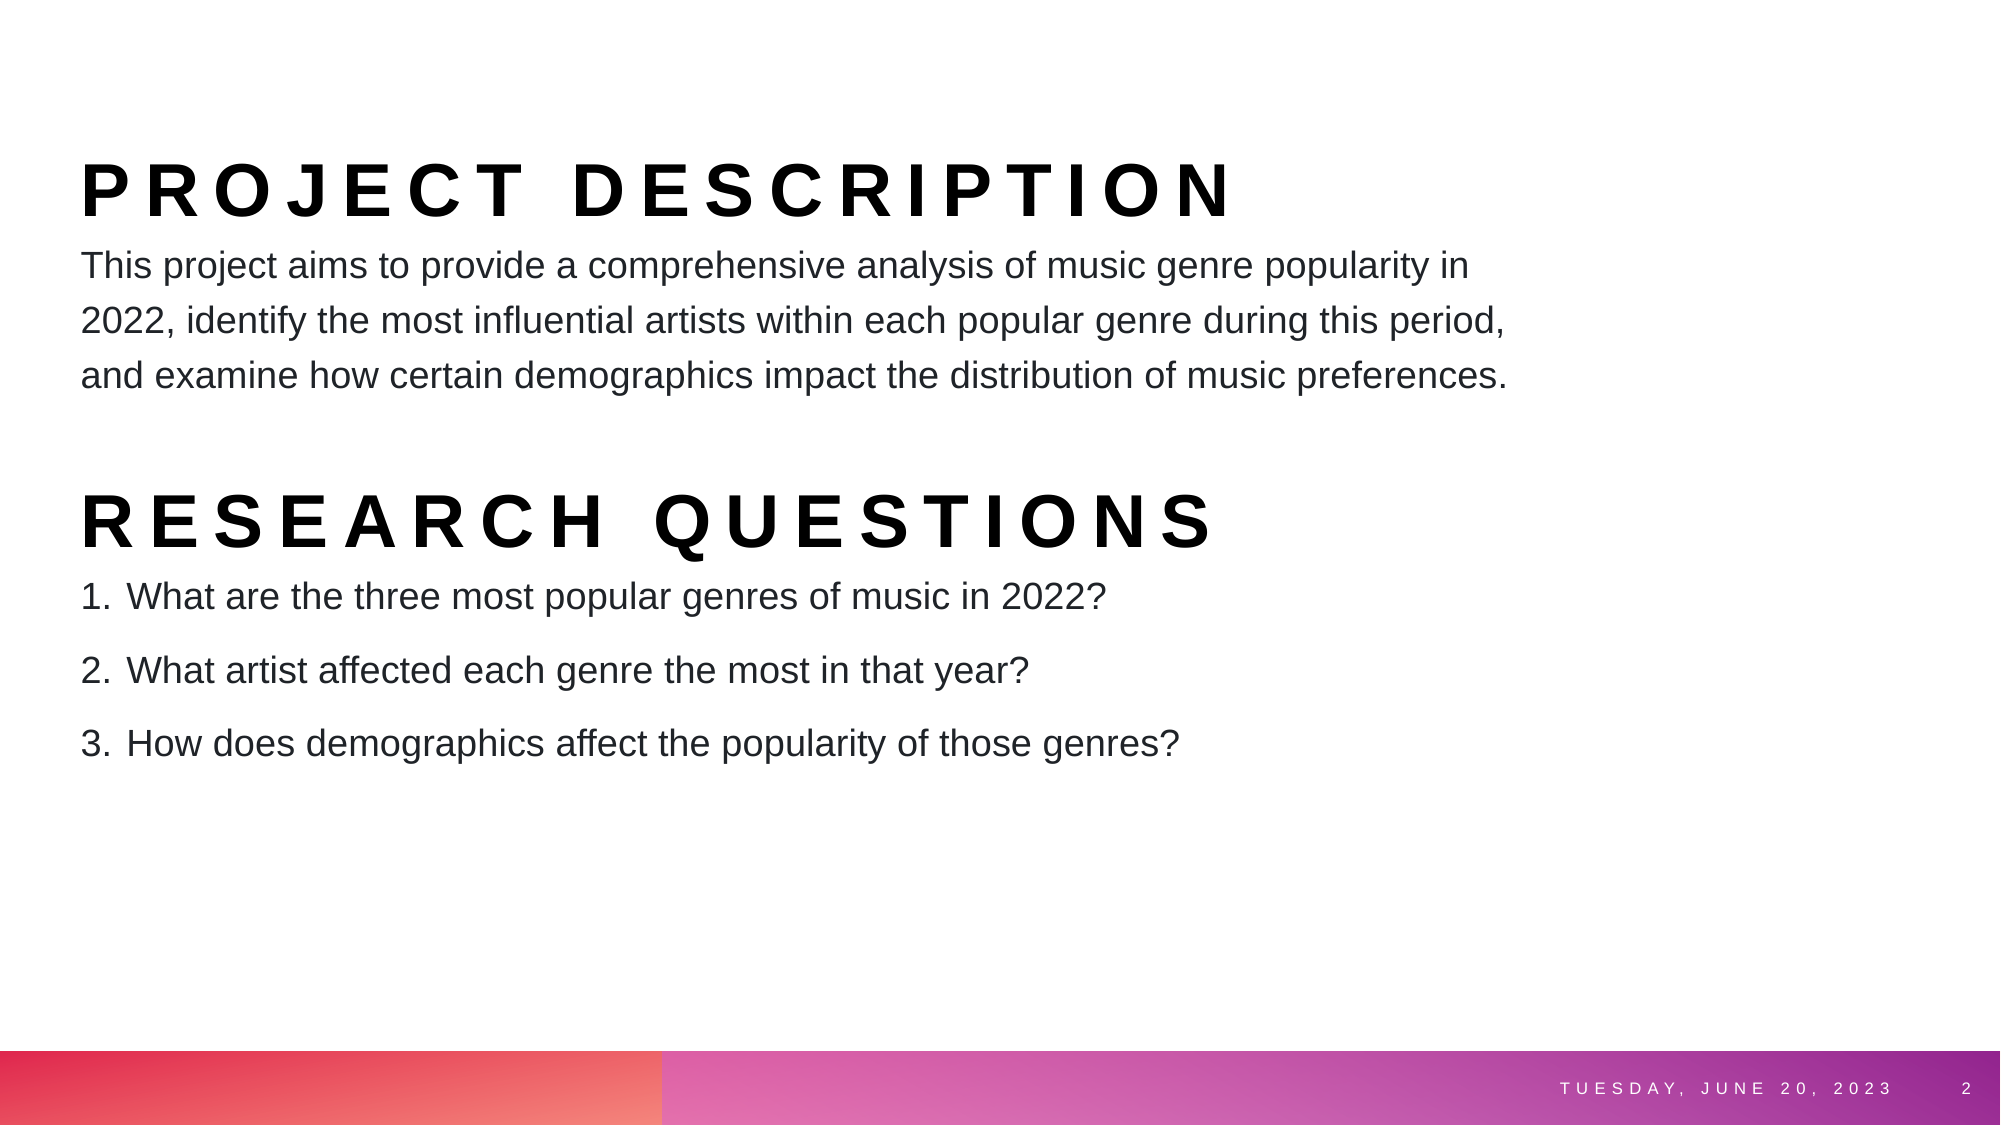

# Project description
This project aims to provide a comprehensive analysis of music genre popularity in 2022, identify the most influential artists within each popular genre during this period, and examine how certain demographics impact the distribution of music preferences.
Research questions
What are the three most popular genres of music in 2022?
What artist affected each genre the most in that year?
How does demographics affect the popularity of those genres?
Tuesday, June 20, 2023
2